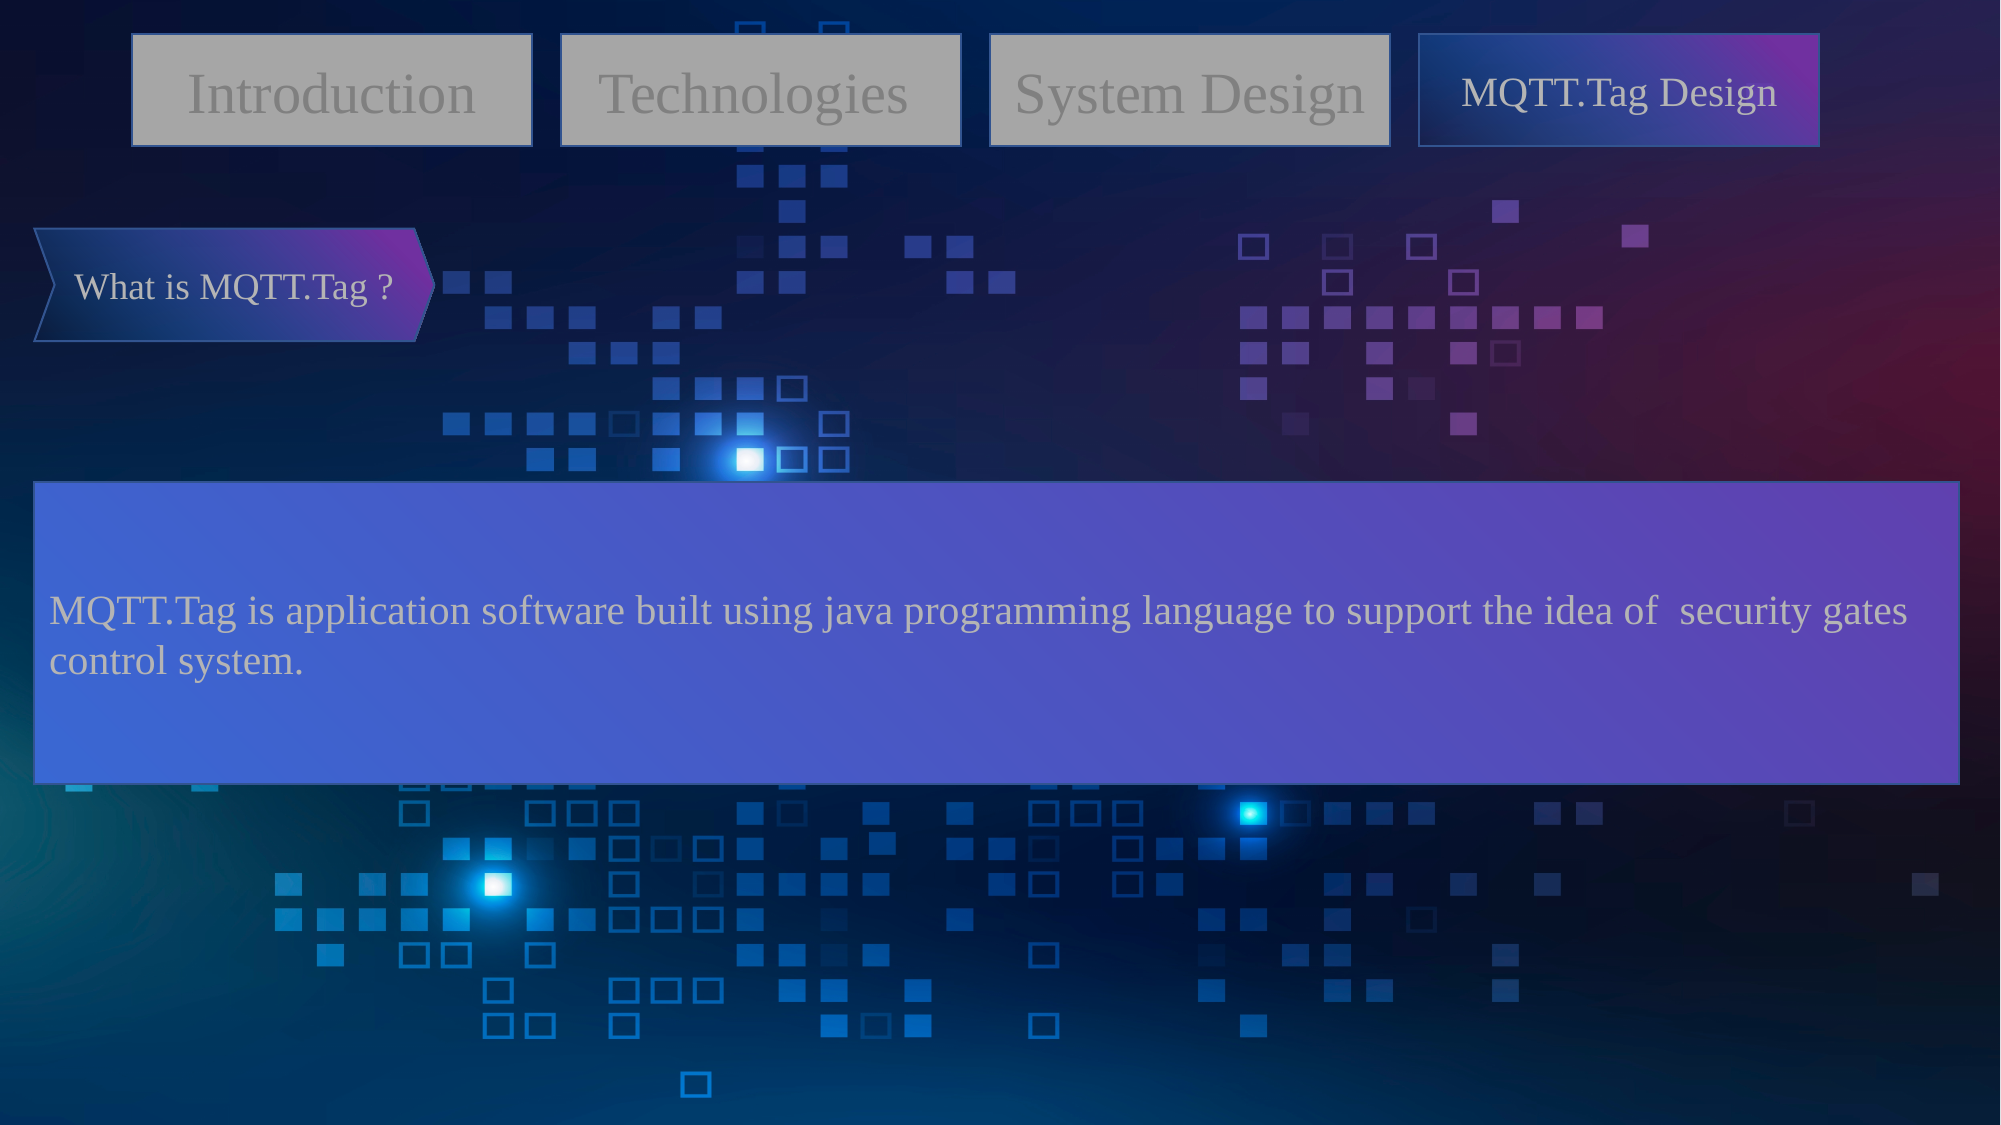

Introduction
Technologies
System Design
MQTT.Tag Design
What is MQTT.Tag ?
MQTT.Tag is application software built using java programming language to support the idea of  security gates control system.